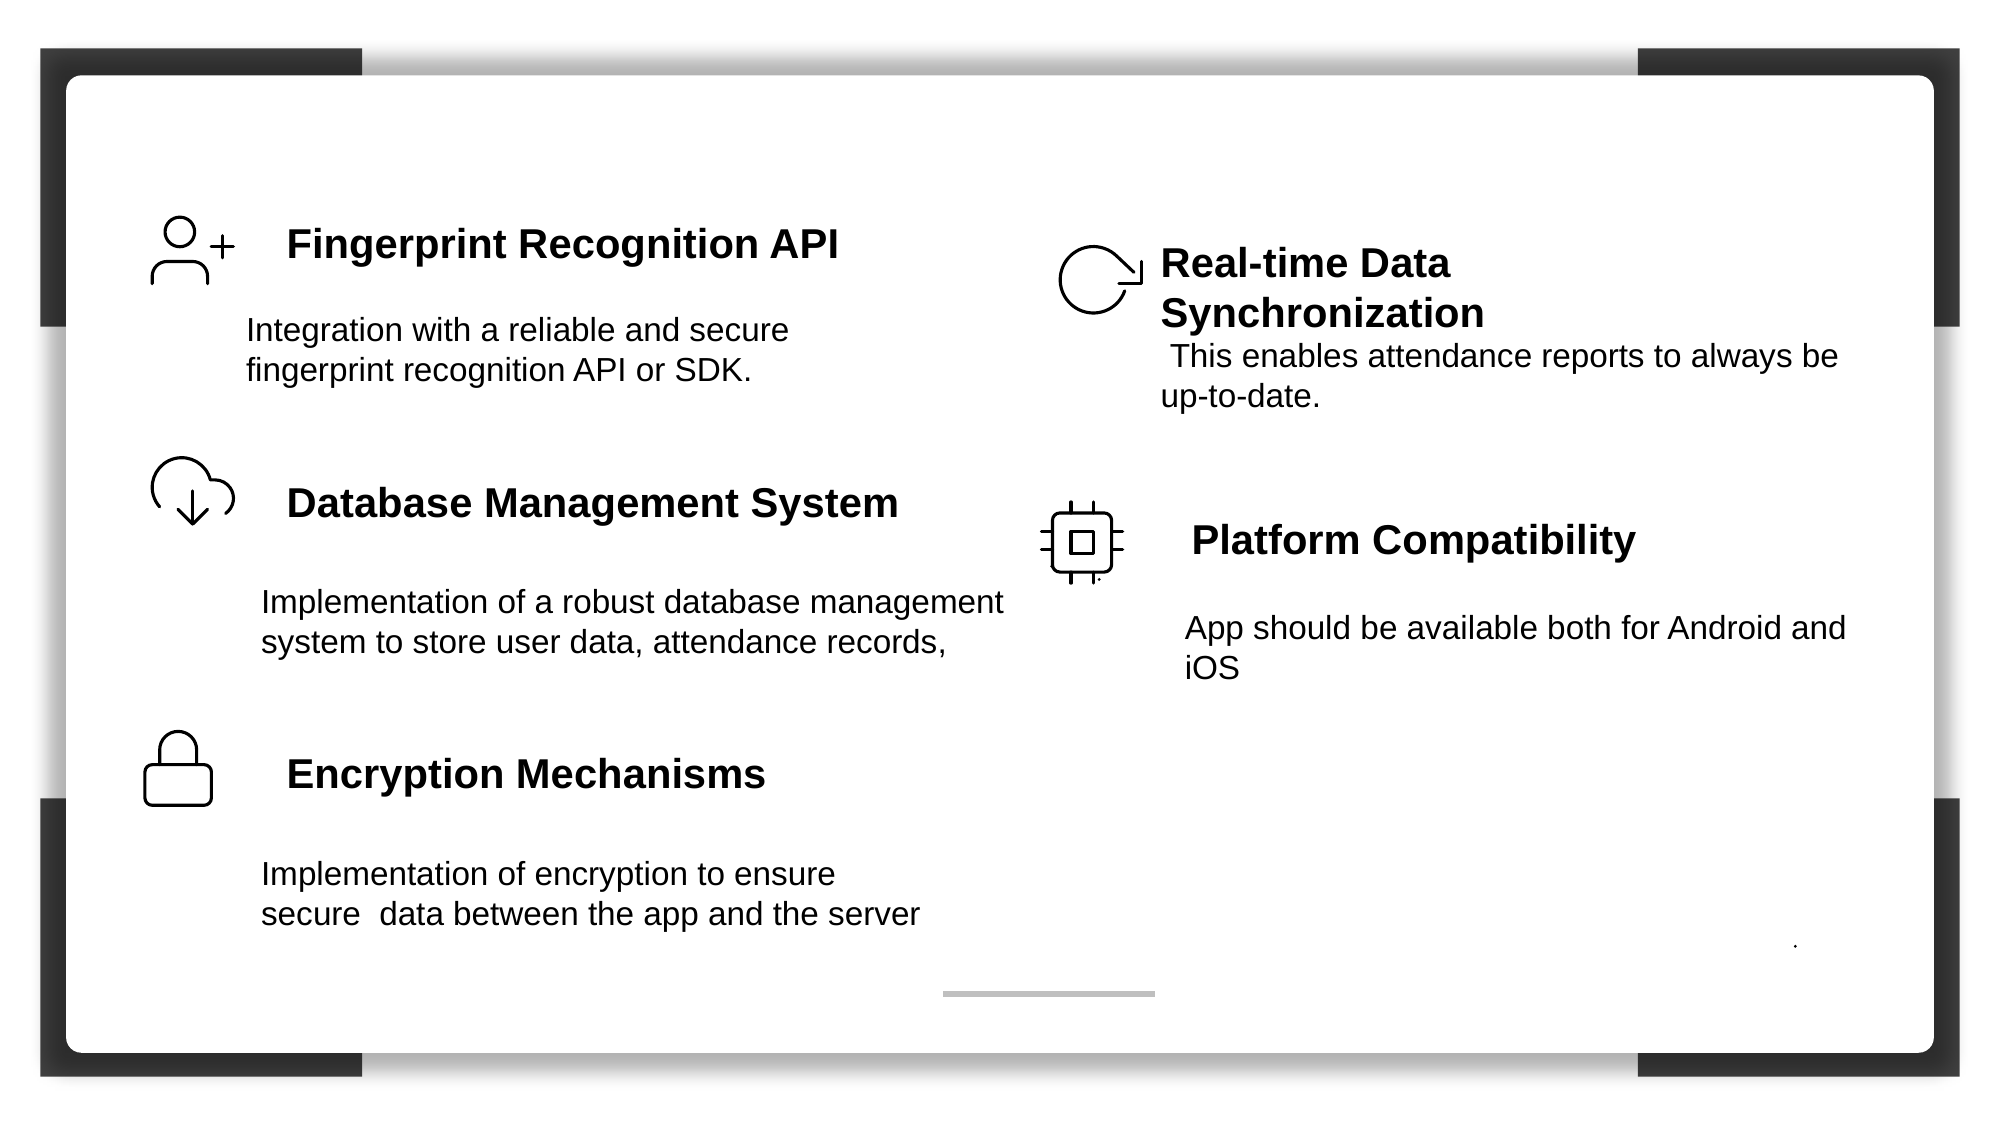

#
Fingerprint Authentication:

Fingerprint Recognition API

Real-time Data Synchronization

Integration with a reliable and secure fingerprint recognition API or SDK.
 This enables attendance reports to always be up-to-date.

Database Management System

Platform Compatibility

Implementation of a robust database management system to store user data, attendance records,
App should be available both for Android and iOS

Encryption Mechanisms

Implementation of encryption to ensure secure  data between the app and the server